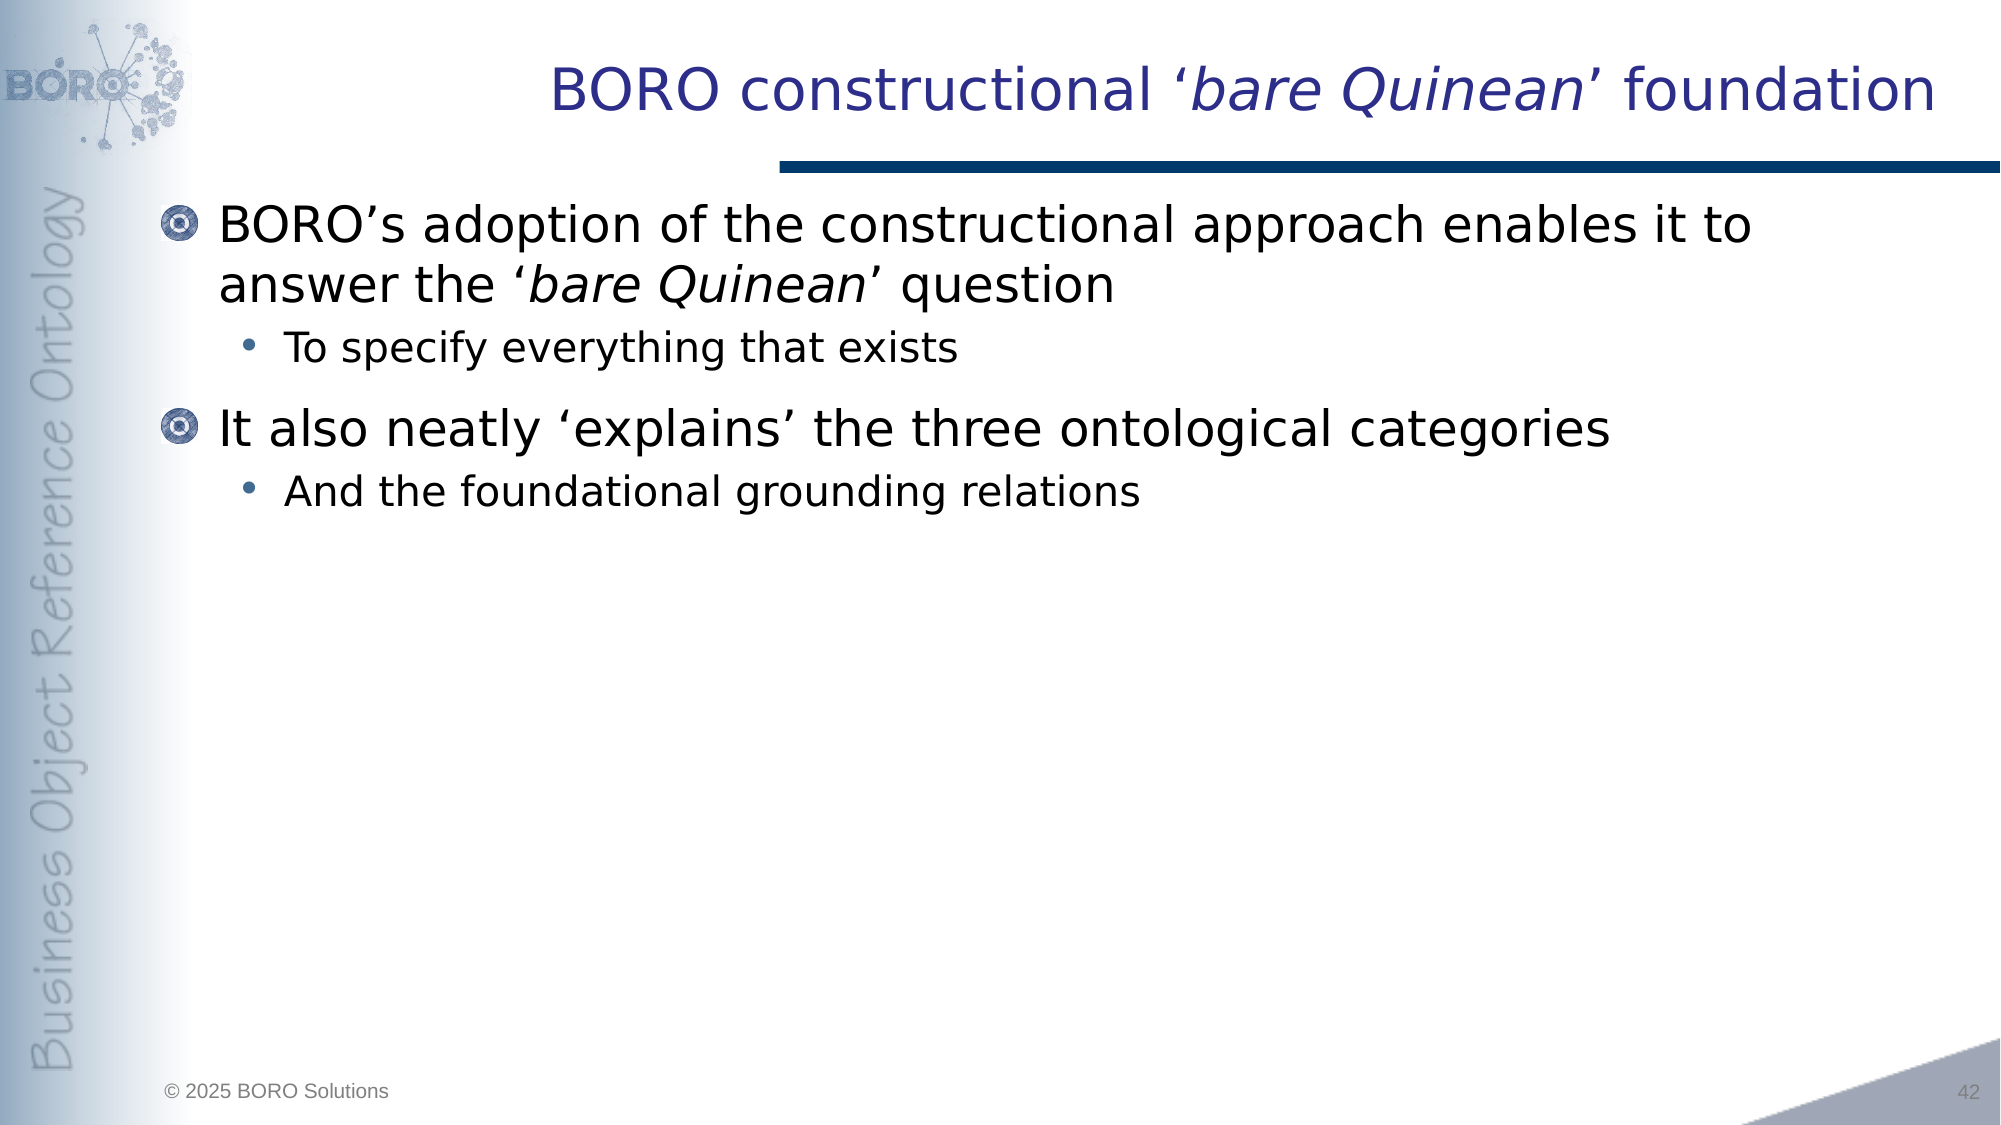

# BORO constructional ‘bare Quinean’ foundation
BORO’s adoption of the constructional approach enables it to answer the ‘bare Quinean’ question
To specify everything that exists
It also neatly ‘explains’ the three ontological categories
And the foundational grounding relations

42